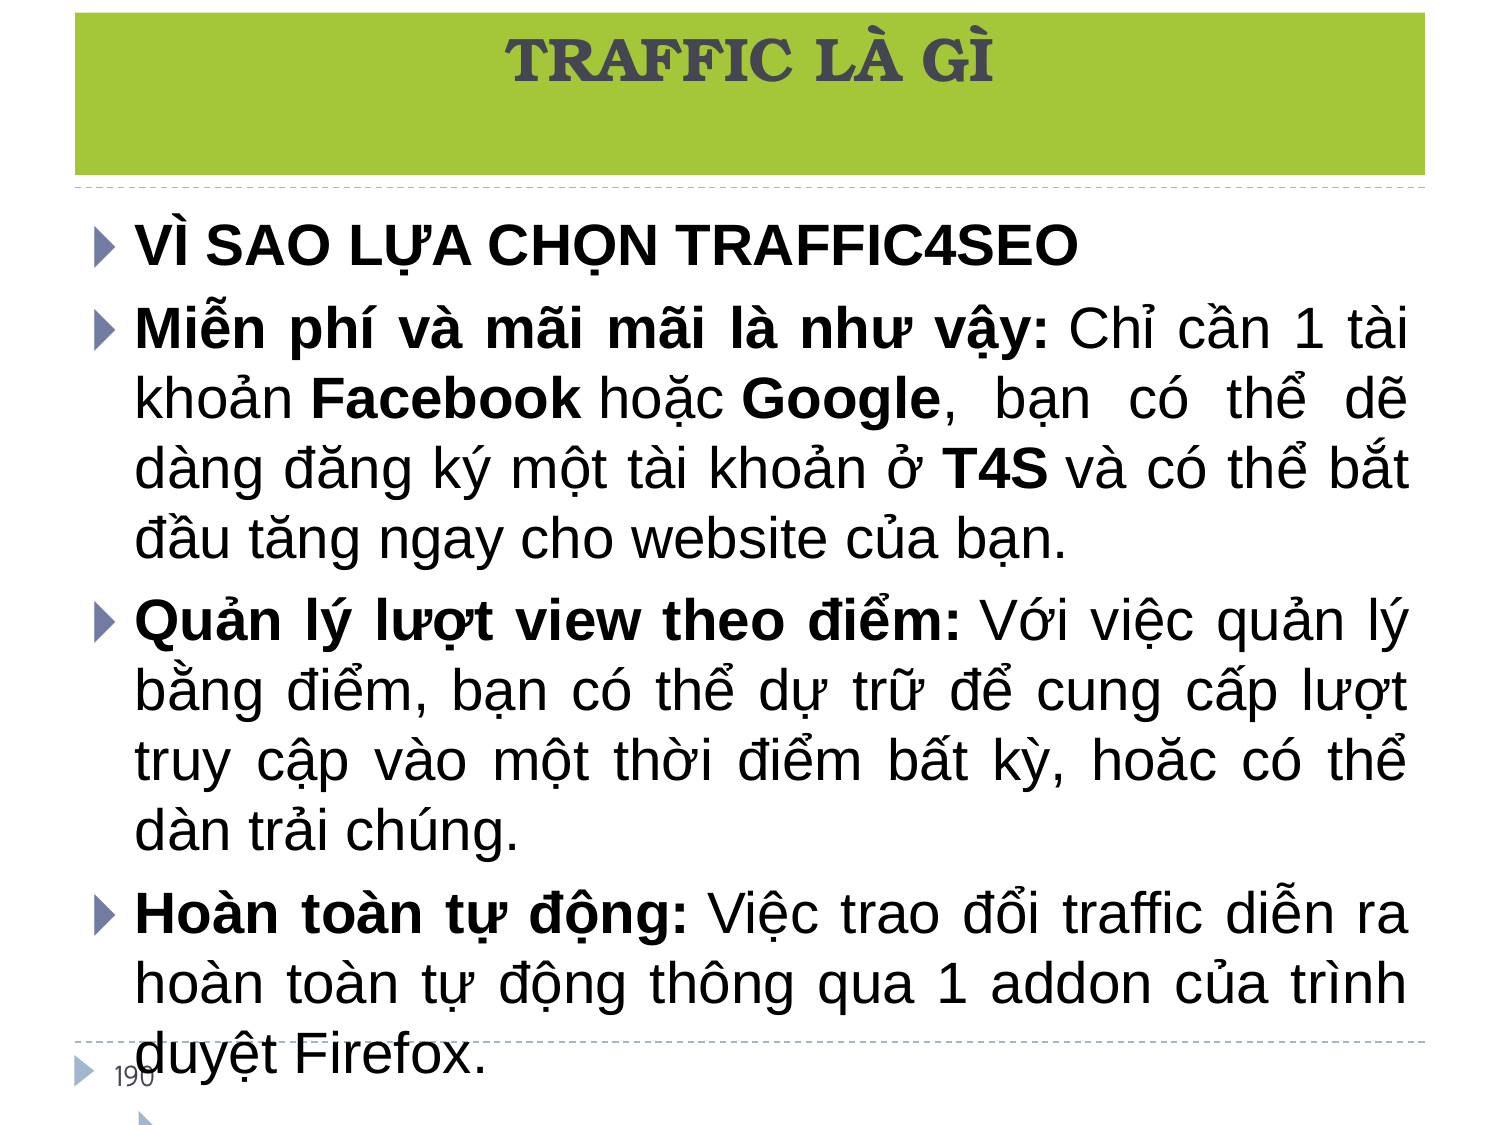

# TRAFFIC LÀ GÌ
VÌ SAO LỰA CHỌN TRAFFIC4SEO
Miễn phí và mãi mãi là như vậy: Chỉ cần 1 tài khoản Facebook hoặc Google, bạn có thể dẽ dàng đăng ký một tài khoản ở T4S và có thể bắt đầu tăng ngay cho website của bạn.
Quản lý lượt view theo điểm: Với việc quản lý bằng điểm, bạn có thể dự trữ để cung cấp lượt truy cập vào một thời điểm bất kỳ, hoăc có thể dàn trải chúng.
Hoàn toàn tự động: Việc trao đổi traffic diễn ra hoàn toàn tự động thông qua 1 addon của trình duyệt Firefox.
.

190